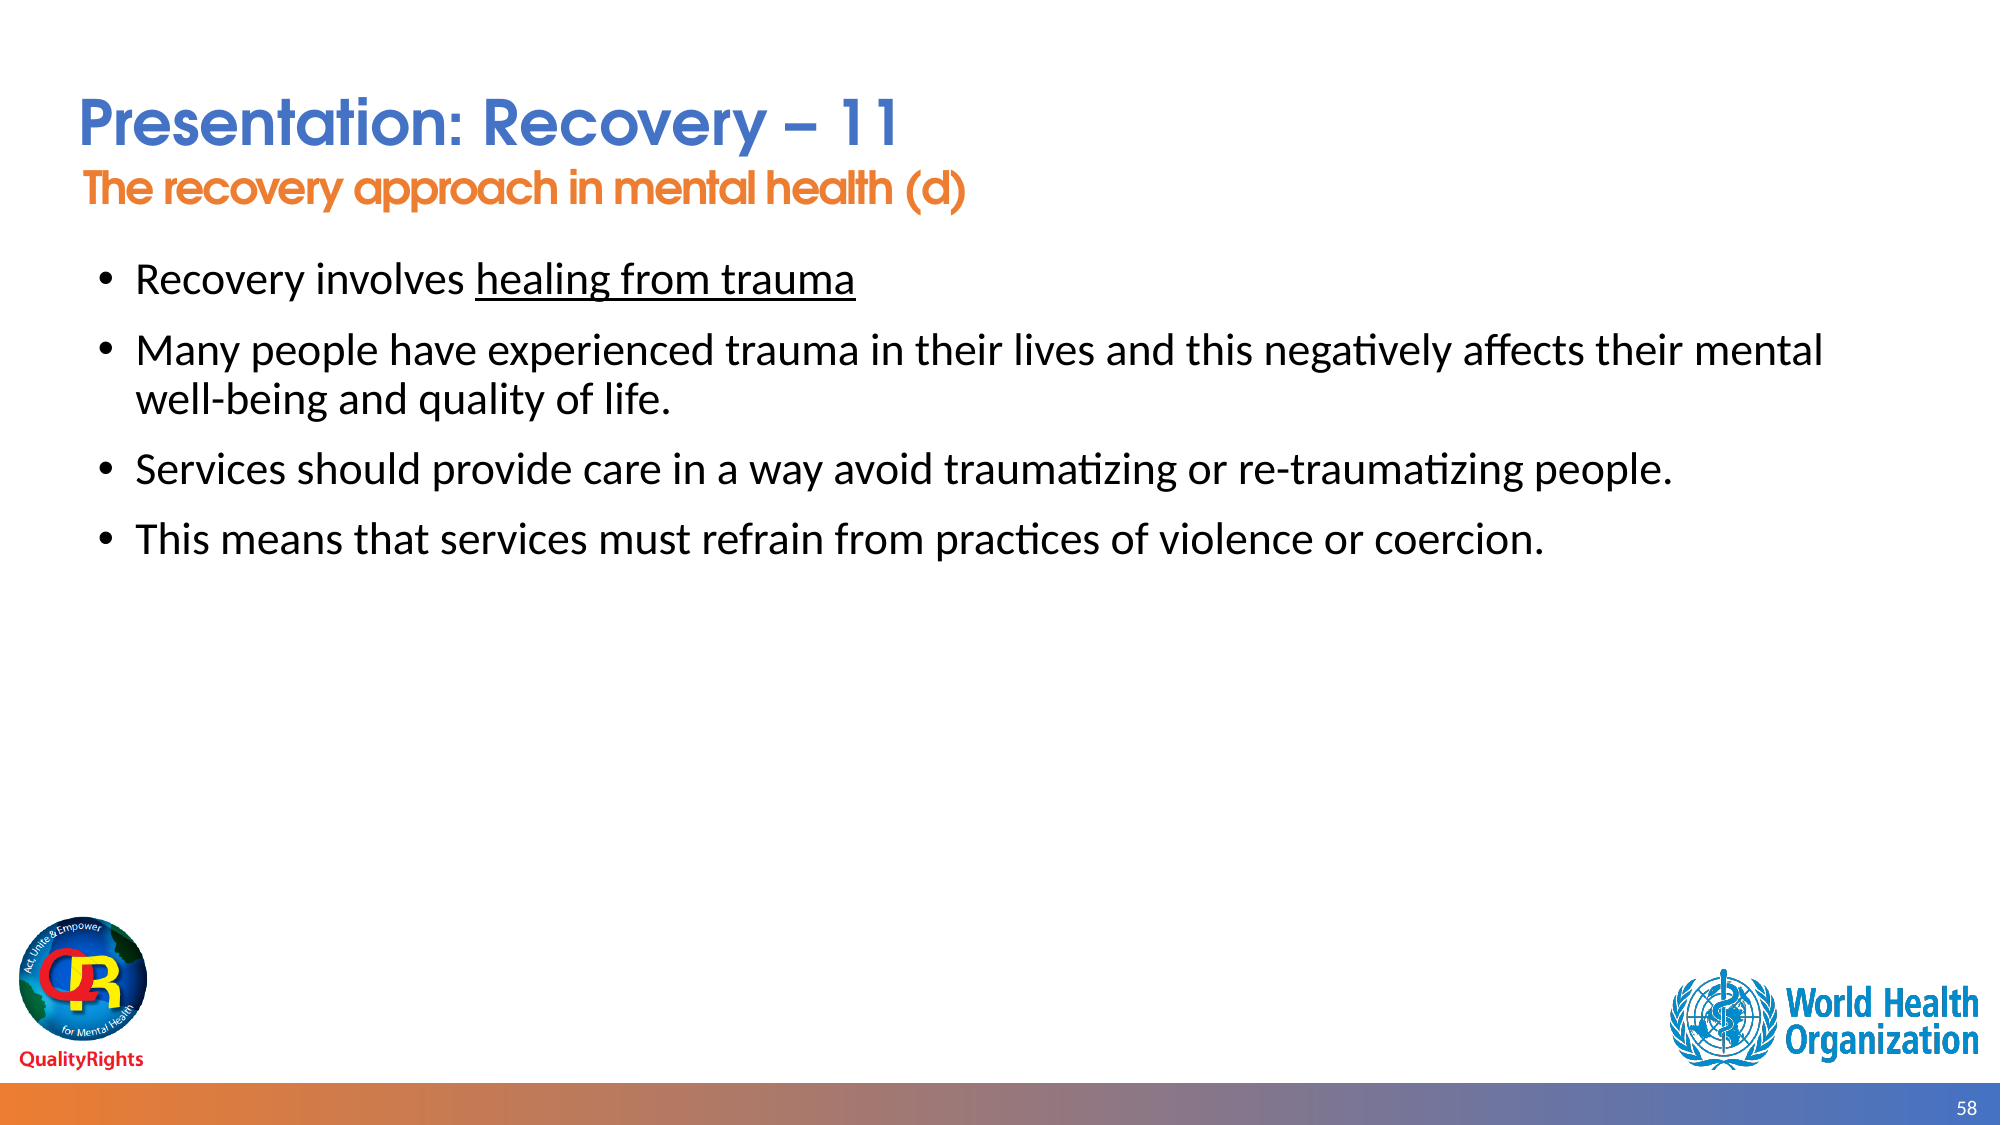

# Presentation: Recovery – 11
The recovery approach in mental health (d)
Recovery involves healing from trauma
Many people have experienced trauma in their lives and this negatively affects their mental well-being and quality of life.
Services should provide care in a way avoid traumatizing or re-traumatizing people.
This means that services must refrain from practices of violence or coercion.